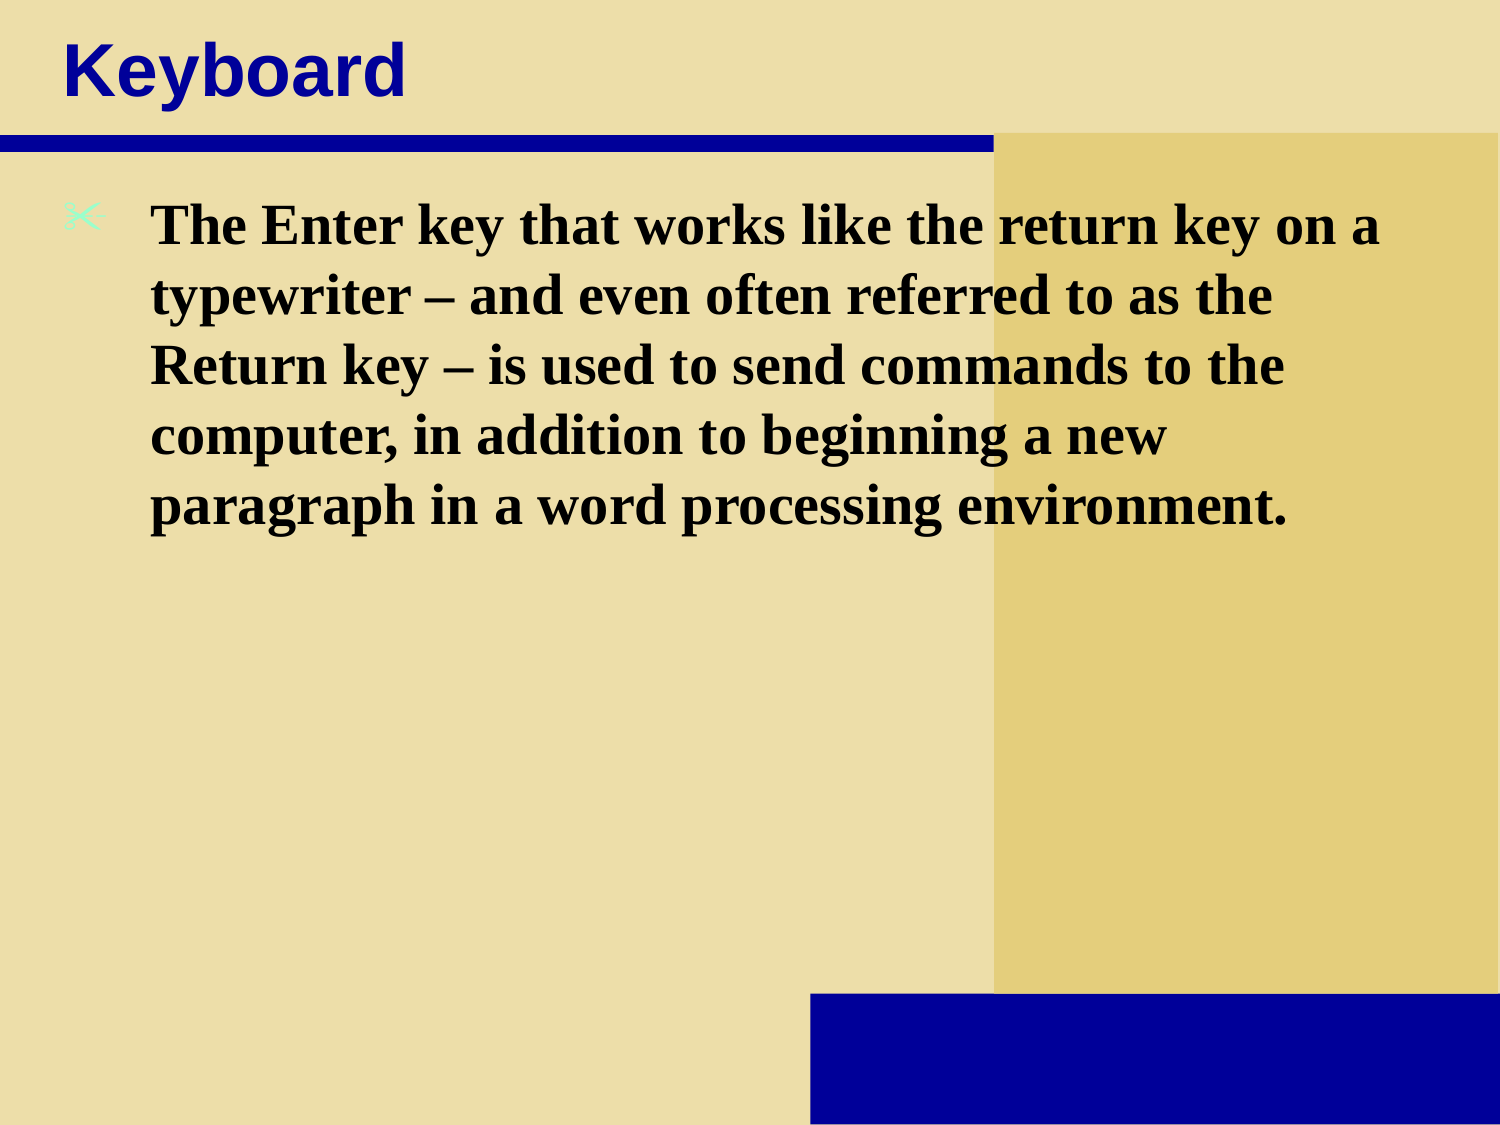

# Keyboard
The Enter key that works like the return key on a typewriter – and even often referred to as the Return key – is used to send commands to the computer, in addition to beginning a new paragraph in a word processing environment.